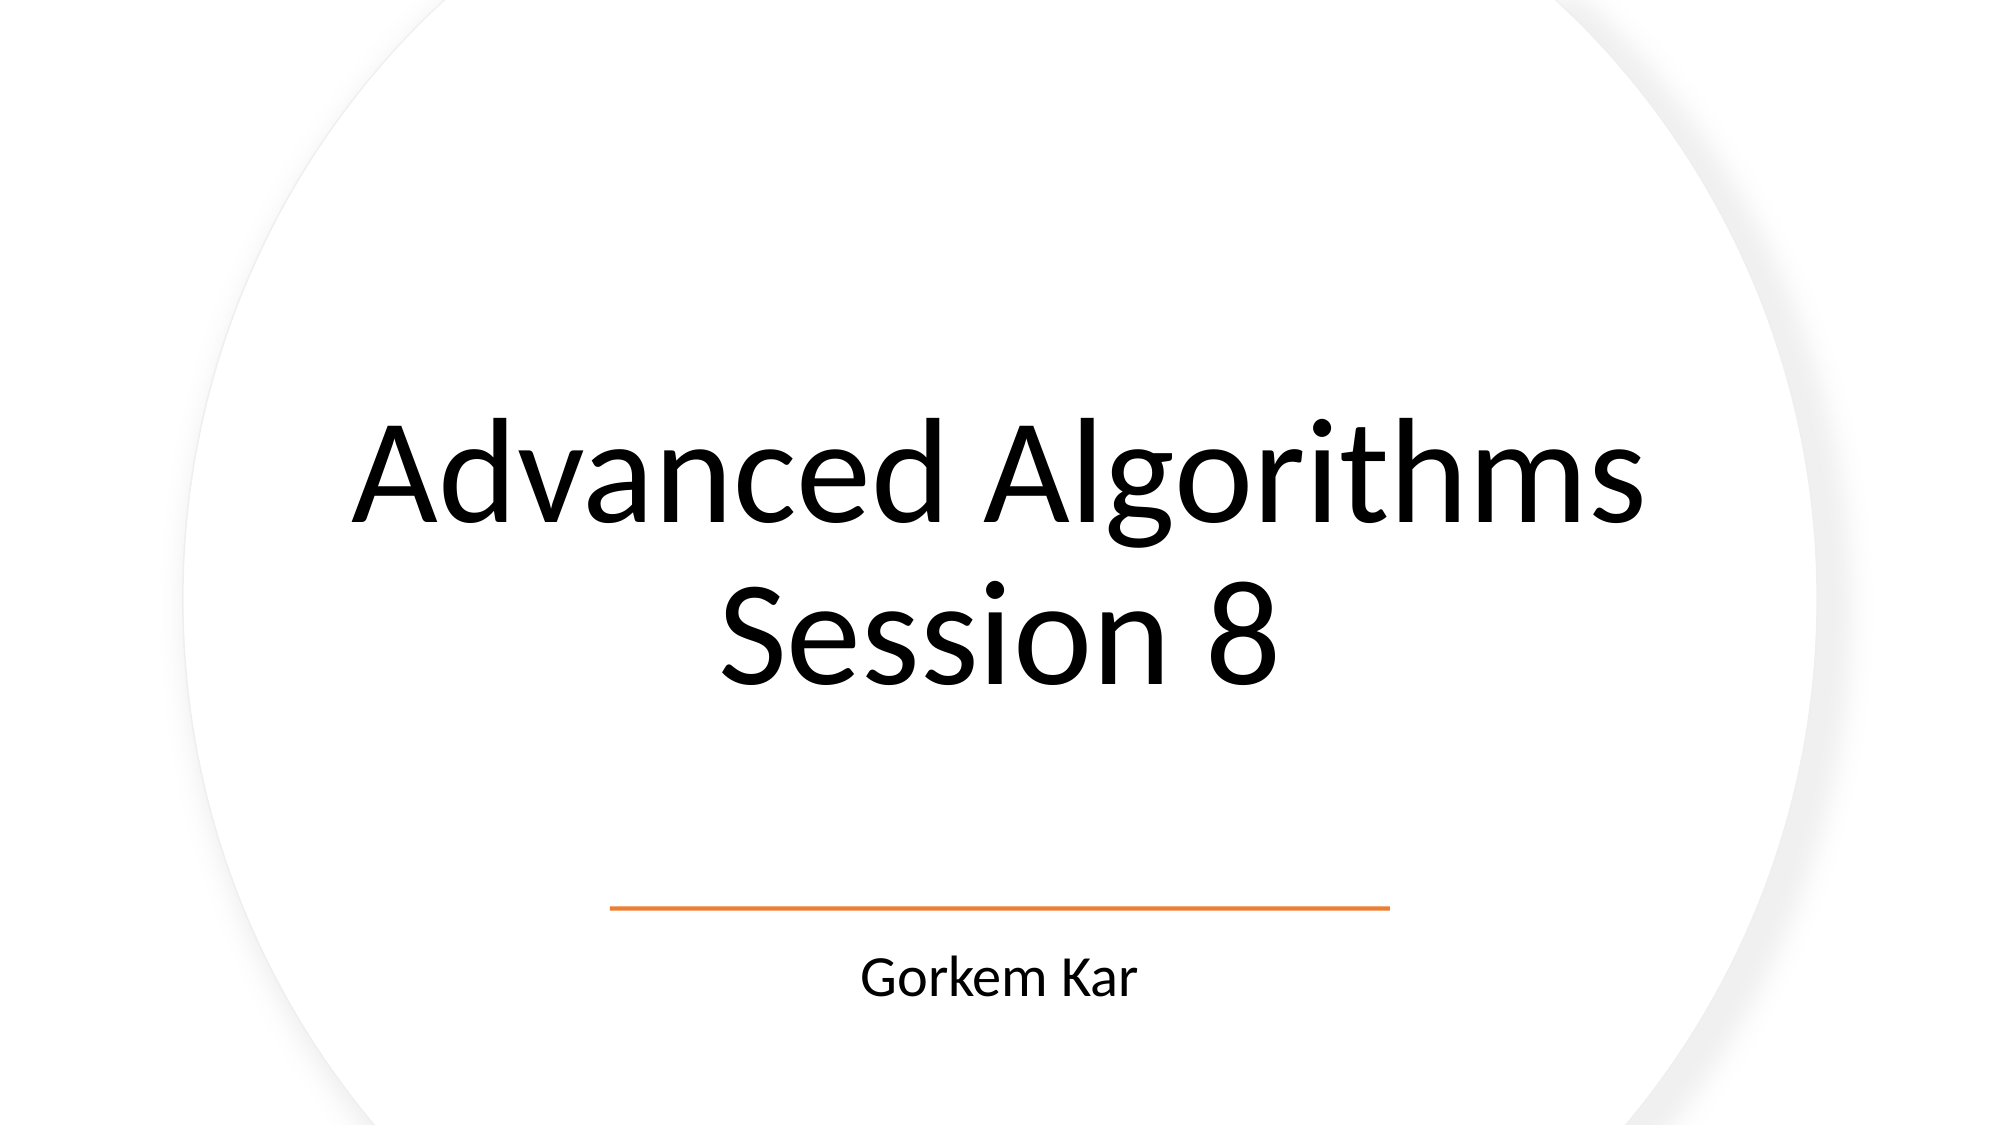

# Advanced Algorithms Session 8

Gorkem Kar
1